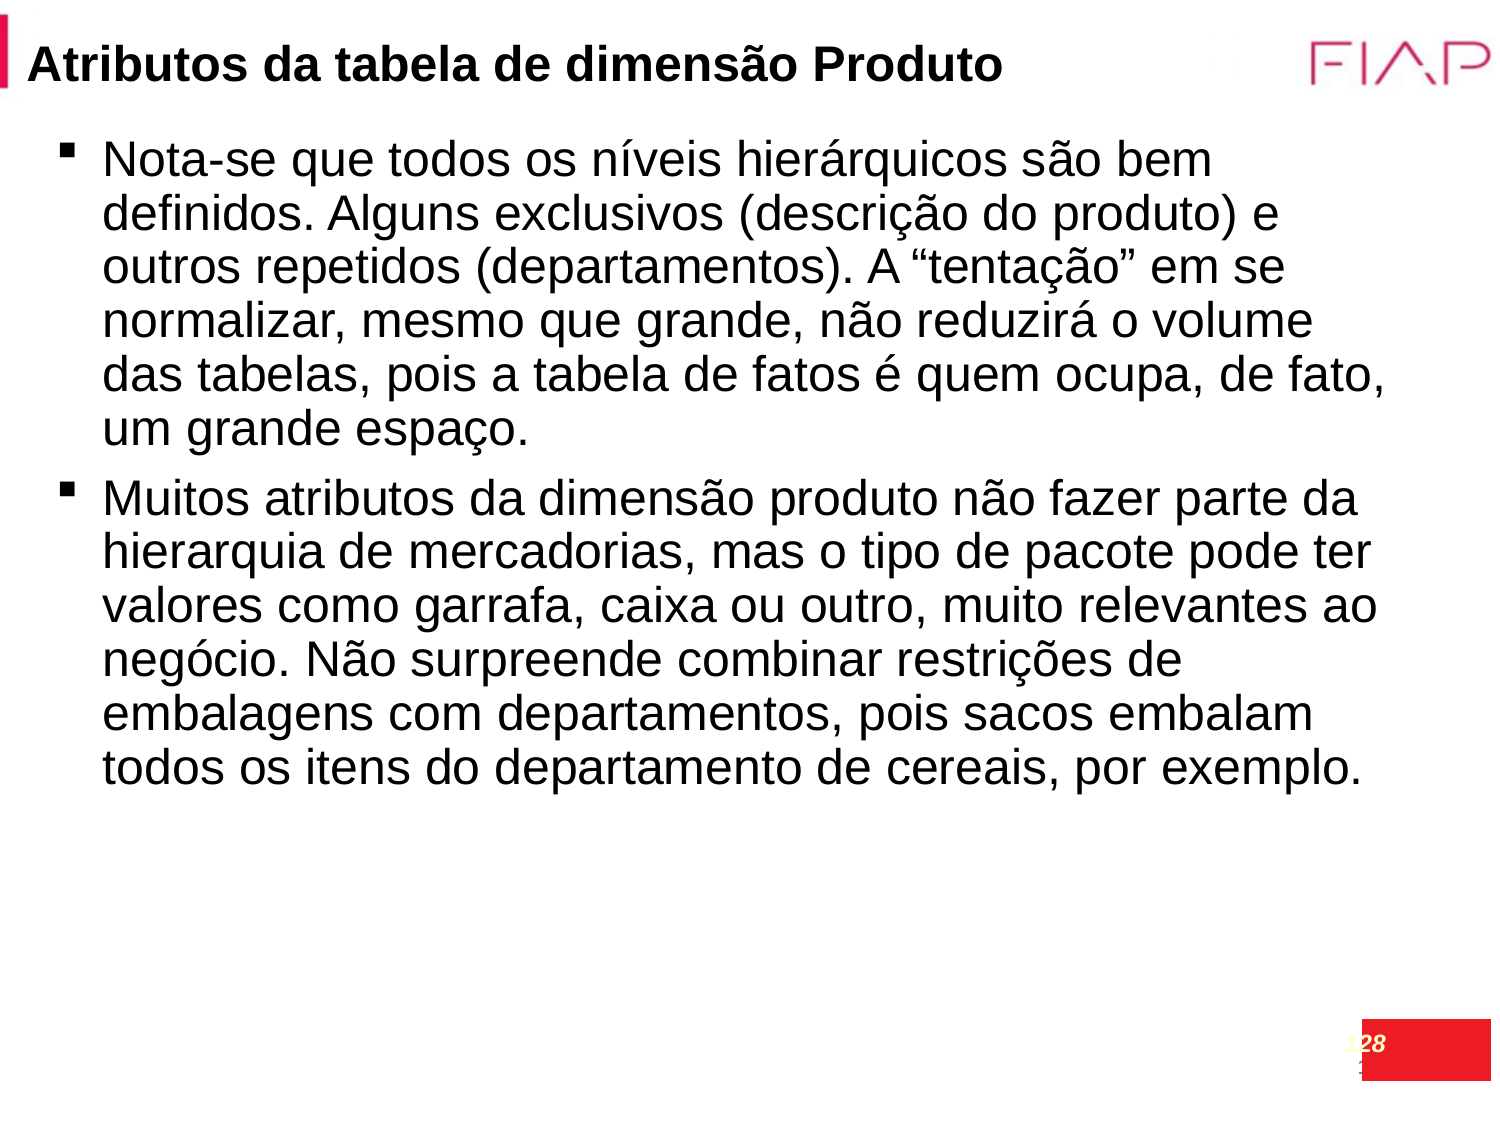

128
# Atributos da tabela de dimensão Produto
Nota-se que todos os níveis hierárquicos são bem definidos. Alguns exclusivos (descrição do produto) e outros repetidos (departamentos). A “tentação” em se normalizar, mesmo que grande, não reduzirá o volume das tabelas, pois a tabela de fatos é quem ocupa, de fato, um grande espaço.
Muitos atributos da dimensão produto não fazer parte da hierarquia de mercadorias, mas o tipo de pacote pode ter valores como garrafa, caixa ou outro, muito relevantes ao negócio. Não surpreende combinar restrições de embalagens com departamentos, pois sacos embalam todos os itens do departamento de cereais, por exemplo.